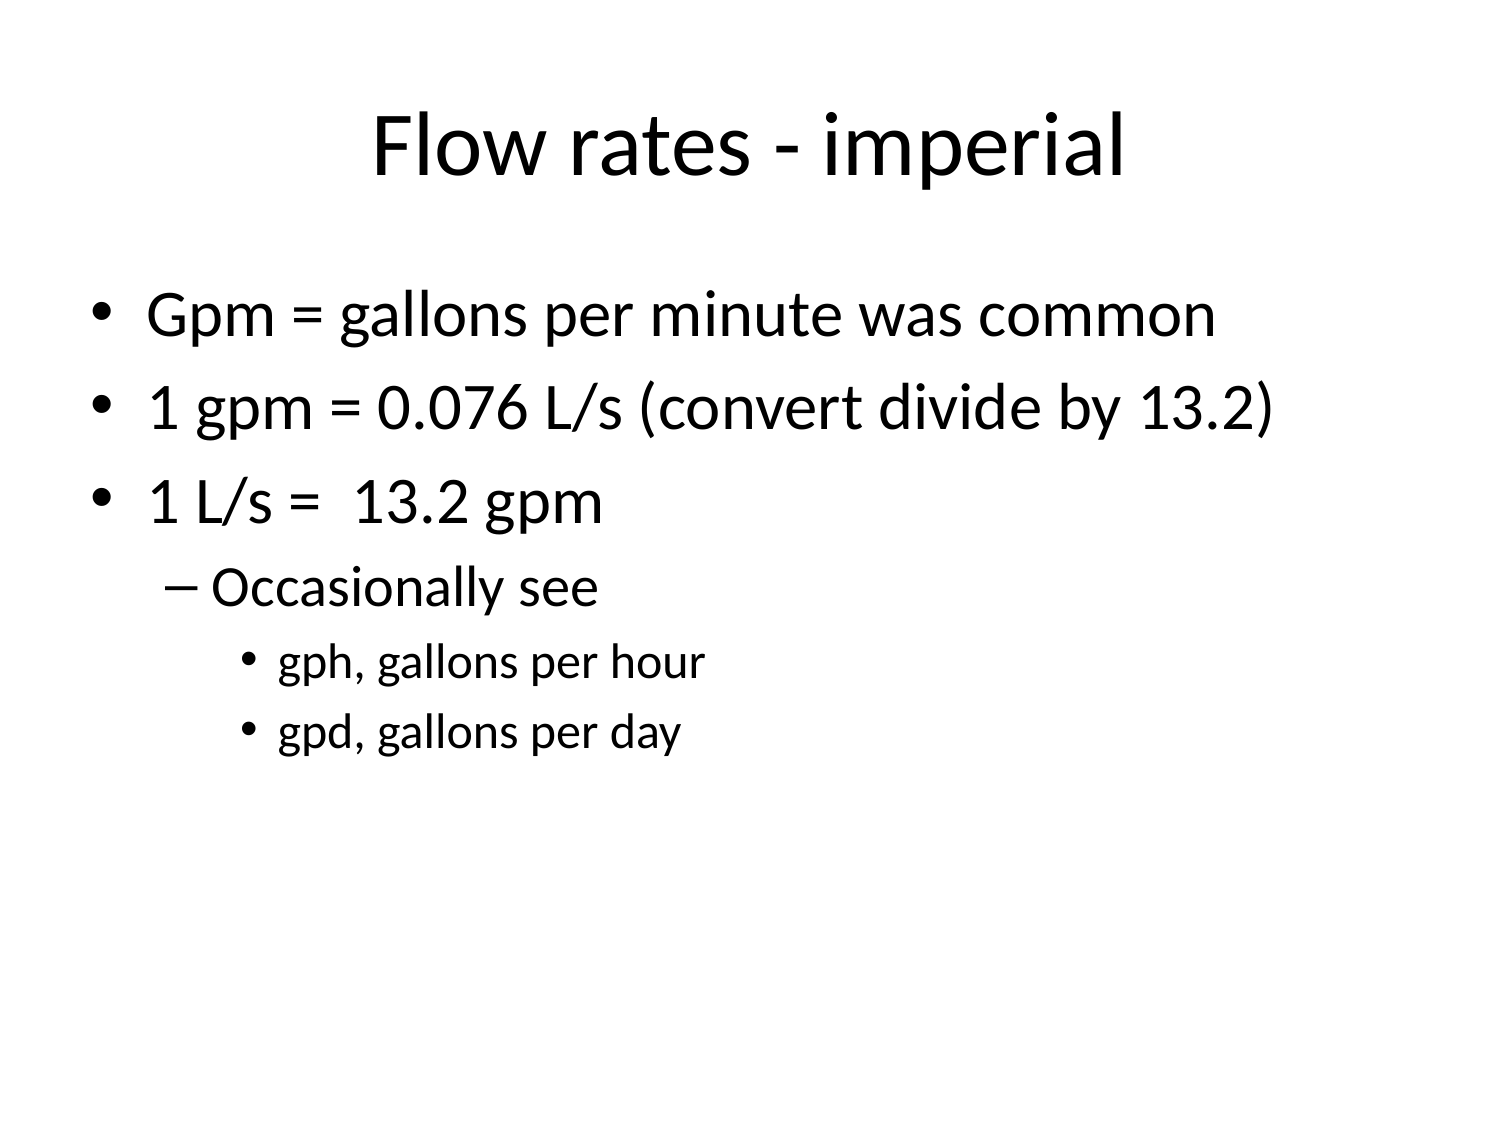

# Flow rates - imperial
Gpm = gallons per minute was common
1 gpm = 0.076 L/s (convert divide by 13.2)
1 L/s =  13.2 gpm
Occasionally see
gph, gallons per hour
gpd, gallons per day